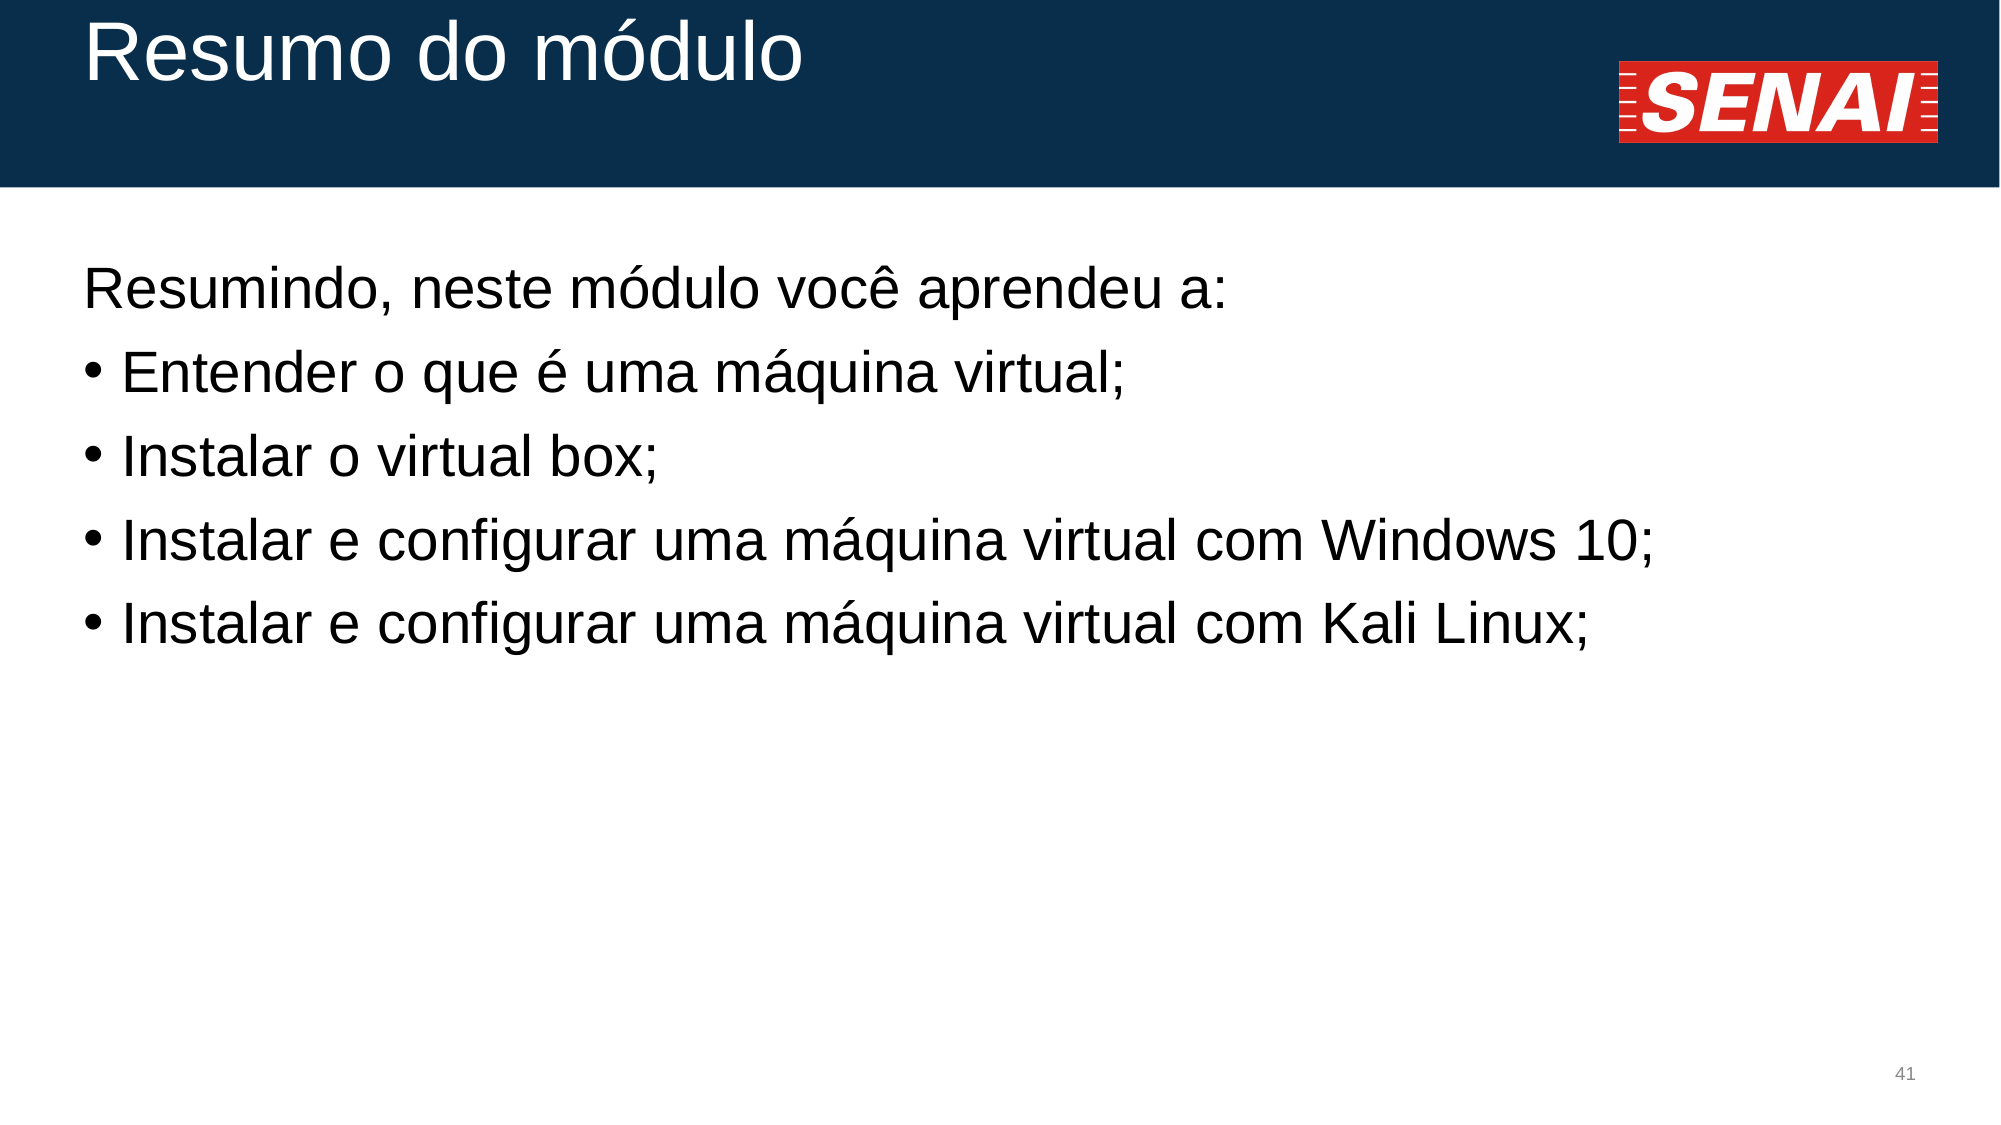

# Resumo do módulo
Resumindo, neste módulo você aprendeu a:
Entender o que é uma máquina virtual;
Instalar o virtual box;
Instalar e configurar uma máquina virtual com Windows 10;
Instalar e configurar uma máquina virtual com Kali Linux;

41